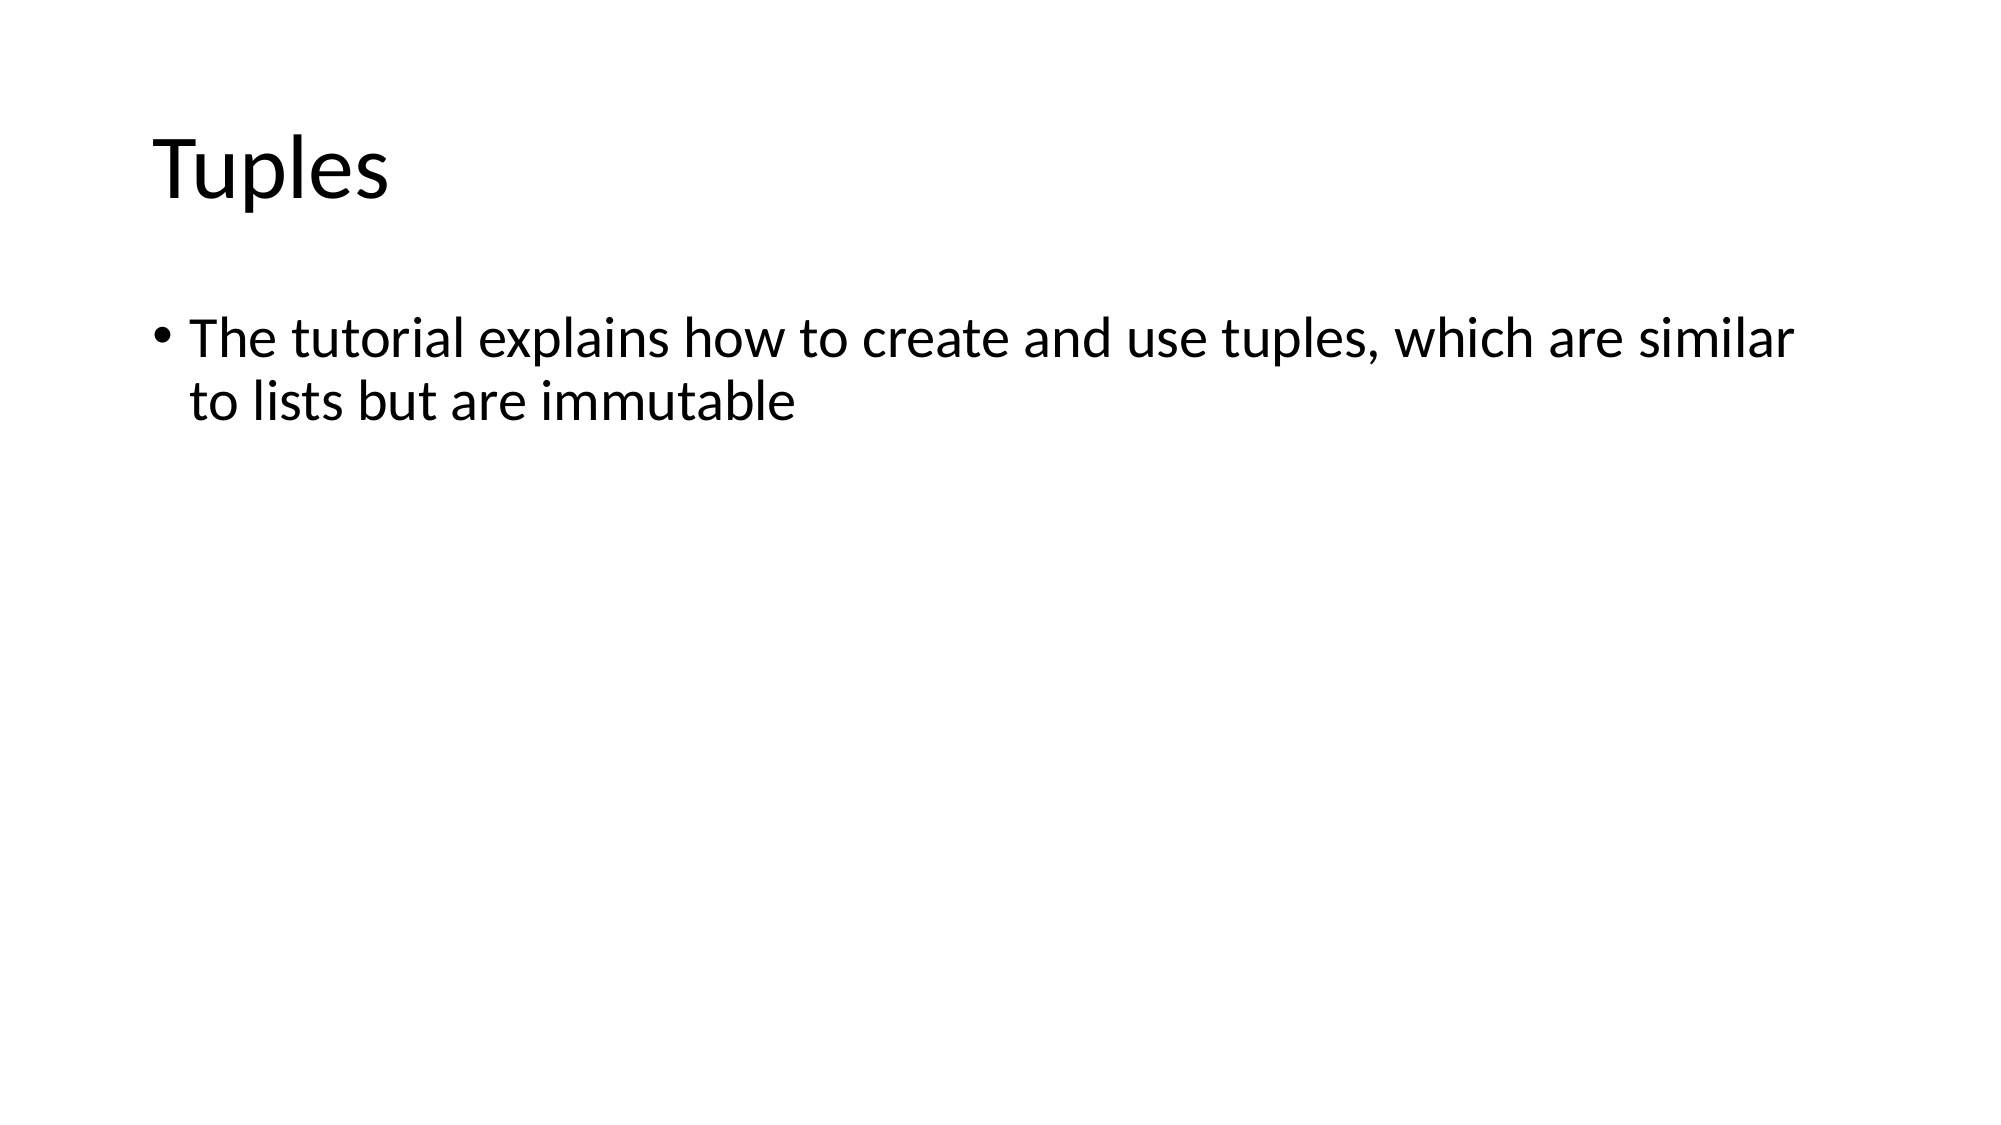

# Tuples
The tutorial explains how to create and use tuples, which are similar to lists but are immutable